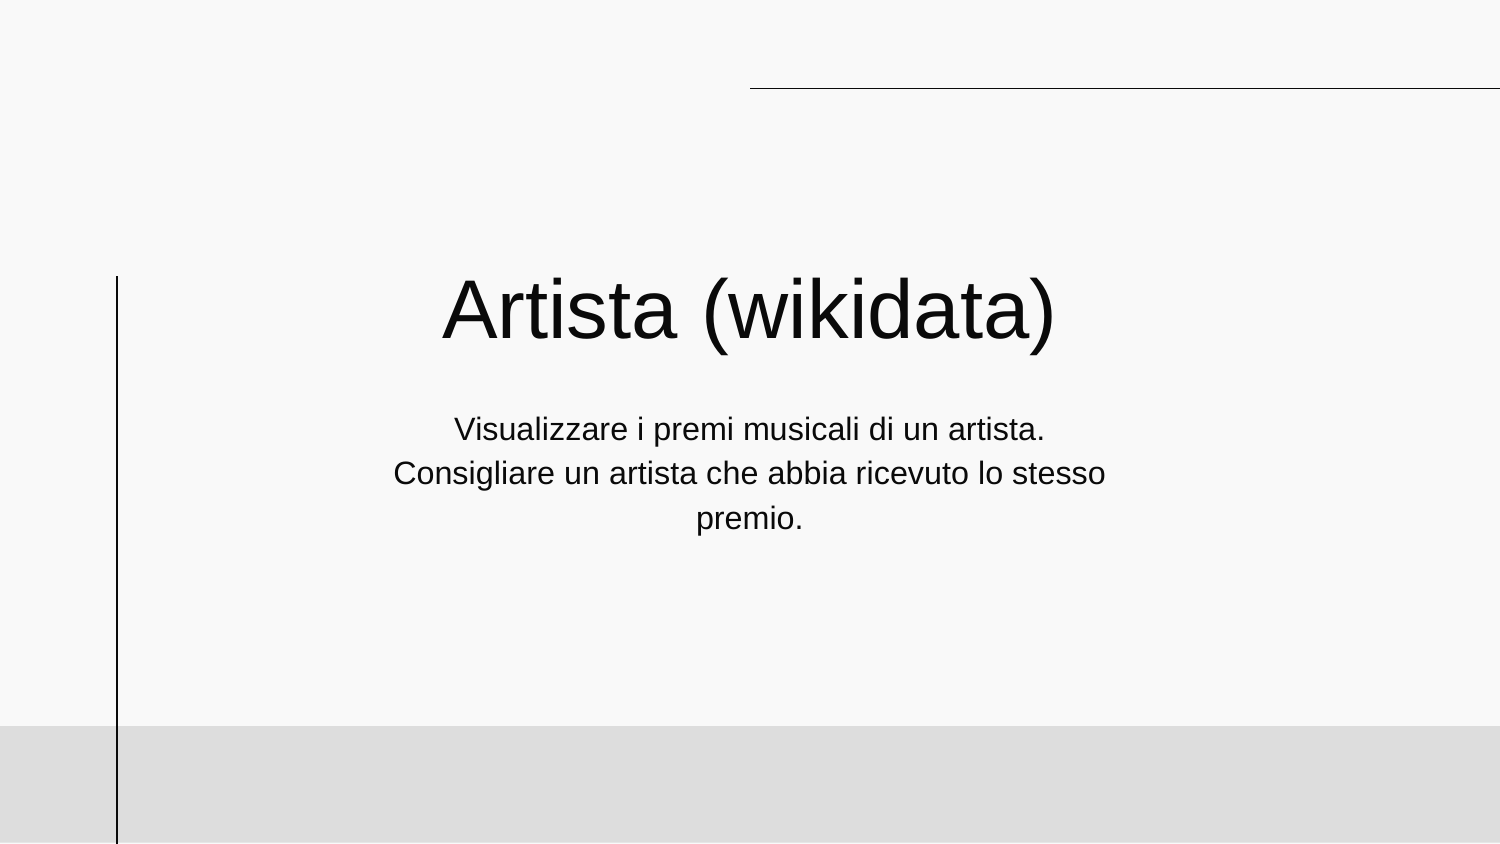

# Artista (wikidata)
Visualizzare i premi musicali di un artista.
Consigliare un artista che abbia ricevuto lo stesso premio.